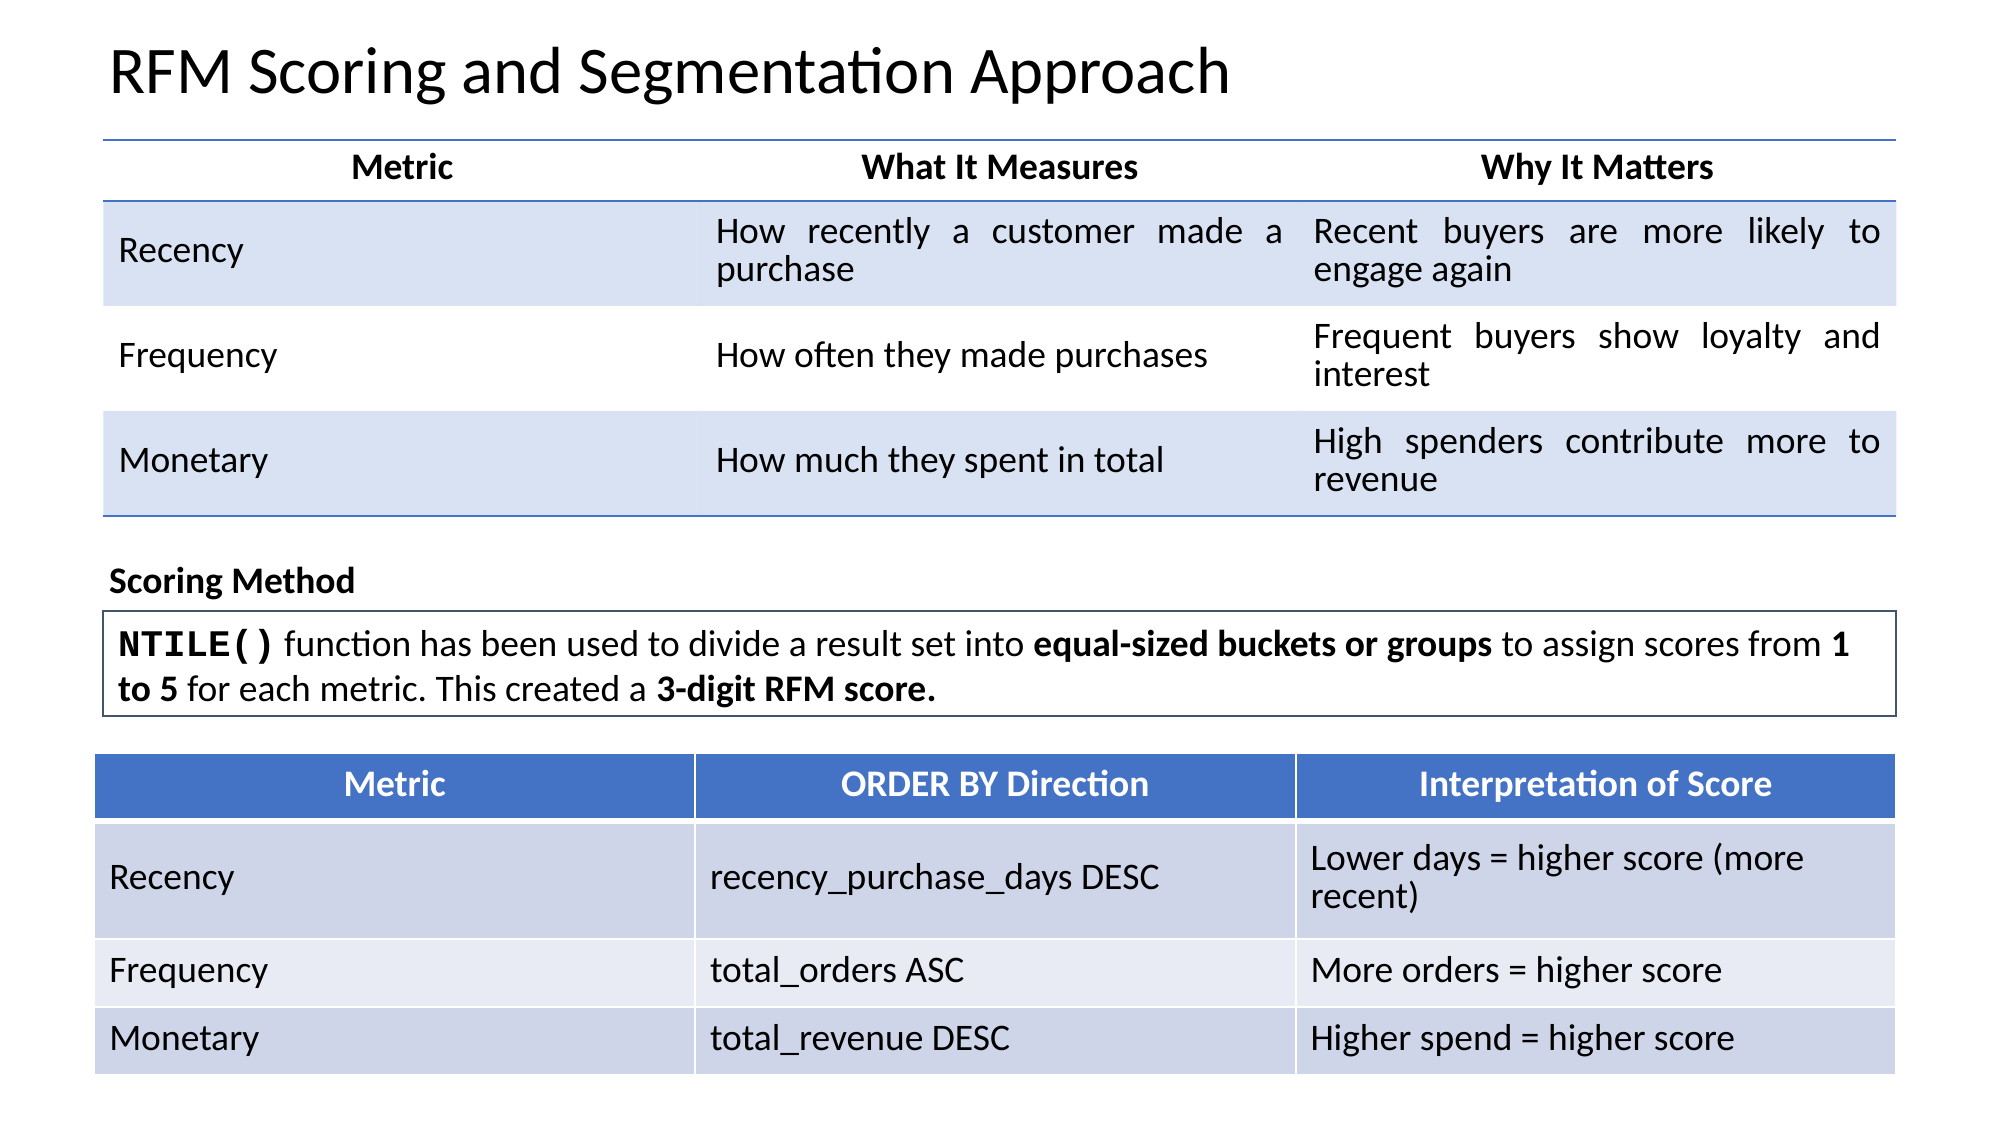

RFM Scoring and Segmentation Approach
| Metric | What It Measures | Why It Matters |
| --- | --- | --- |
| Recency | How recently a customer made a purchase | Recent buyers are more likely to engage again |
| Frequency | How often they made purchases | Frequent buyers show loyalty and interest |
| Monetary | How much they spent in total | High spenders contribute more to revenue |
Scoring Method
NTILE() function has been used to divide a result set into equal-sized buckets or groups to assign scores from 1 to 5 for each metric. This created a 3-digit RFM score.
| Metric | ORDER BY Direction | Interpretation of Score |
| --- | --- | --- |
| Recency | recency\_purchase\_days DESC | Lower days = higher score (more recent) |
| Frequency | total\_orders ASC | More orders = higher score |
| Monetary | total\_revenue DESC | Higher spend = higher score |